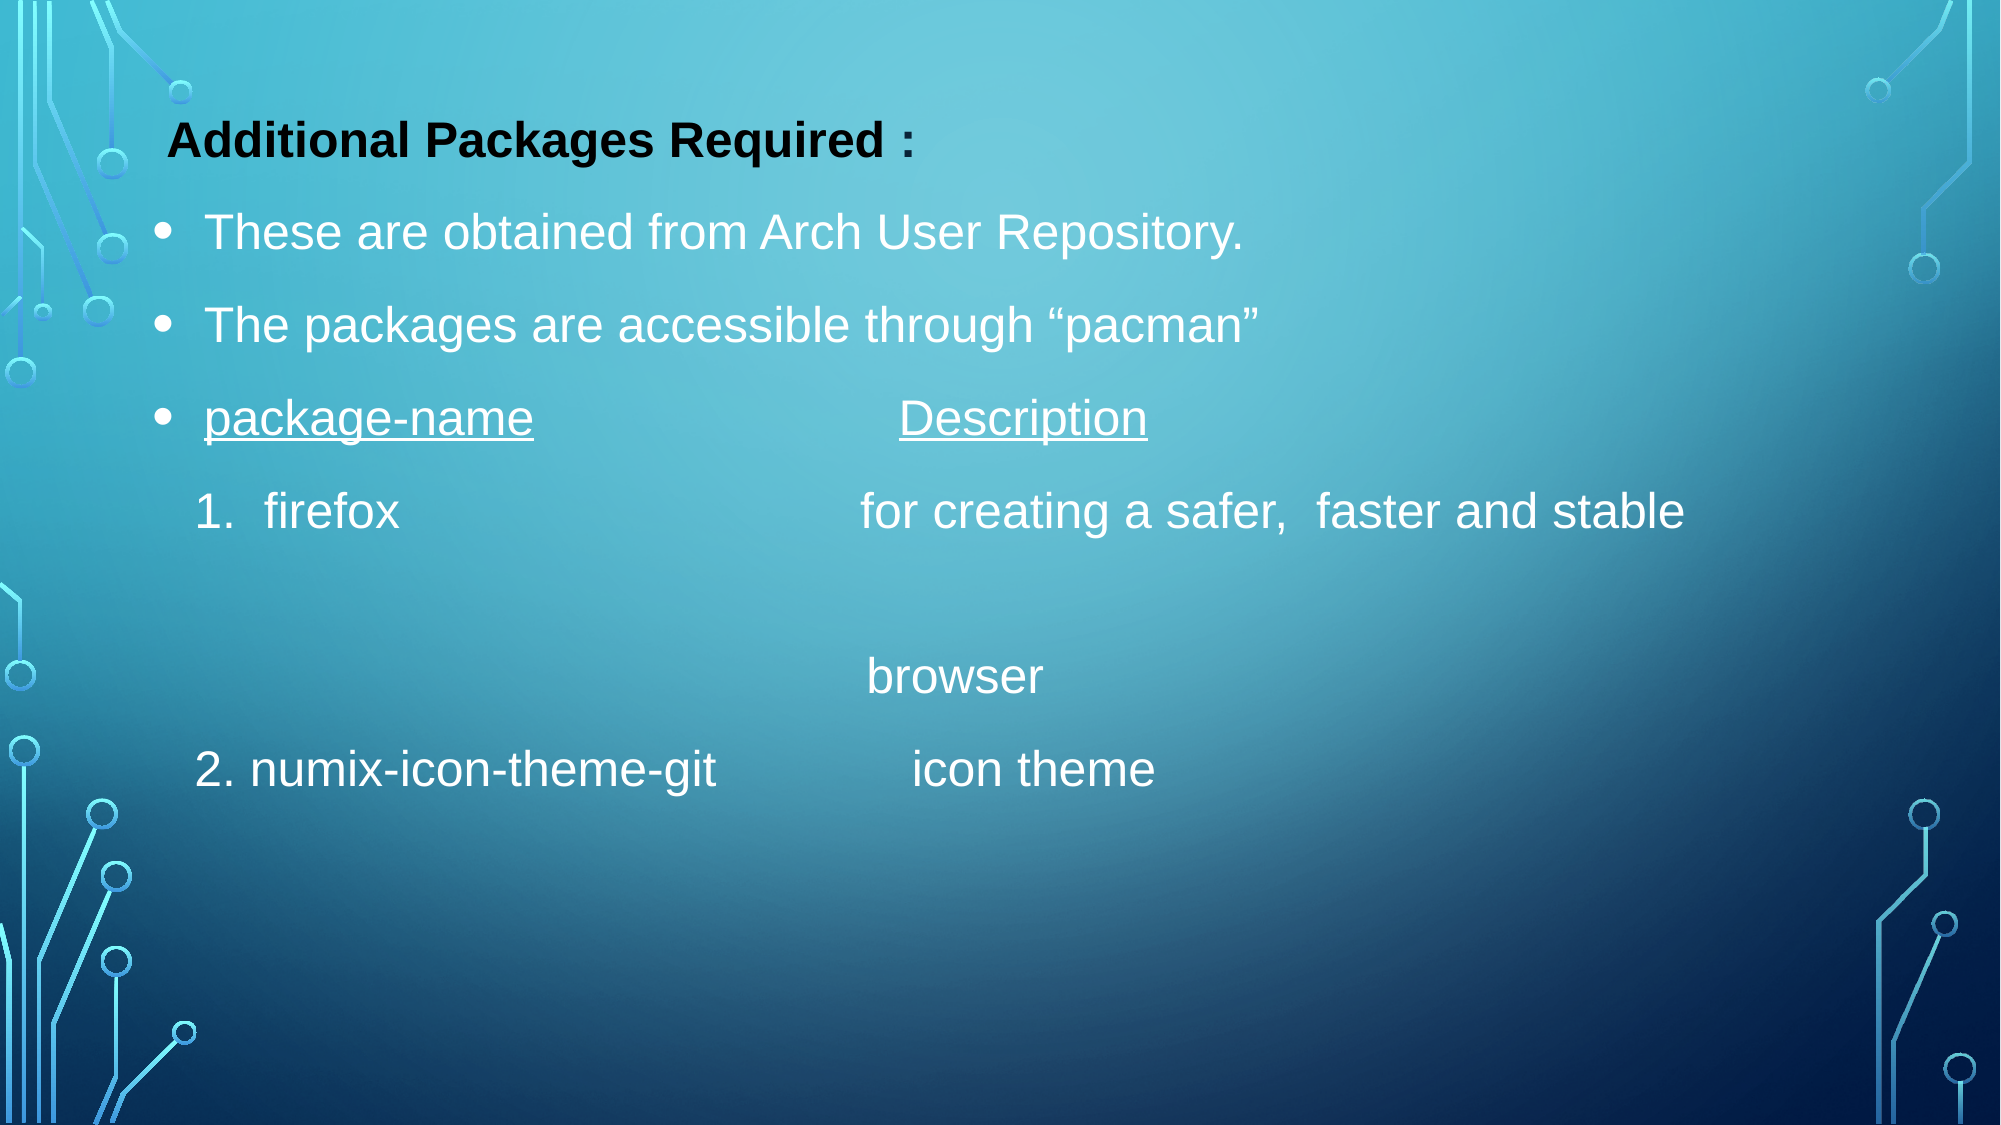

Additional Packages Required :
 These are obtained from Arch User Repository.
 The packages are accessible through “pacman”
 package-name                          Description
   1.  firefox                                 for creating a safer,  faster and stable
                                                   browser
   2. numix-icon-theme-git              icon theme